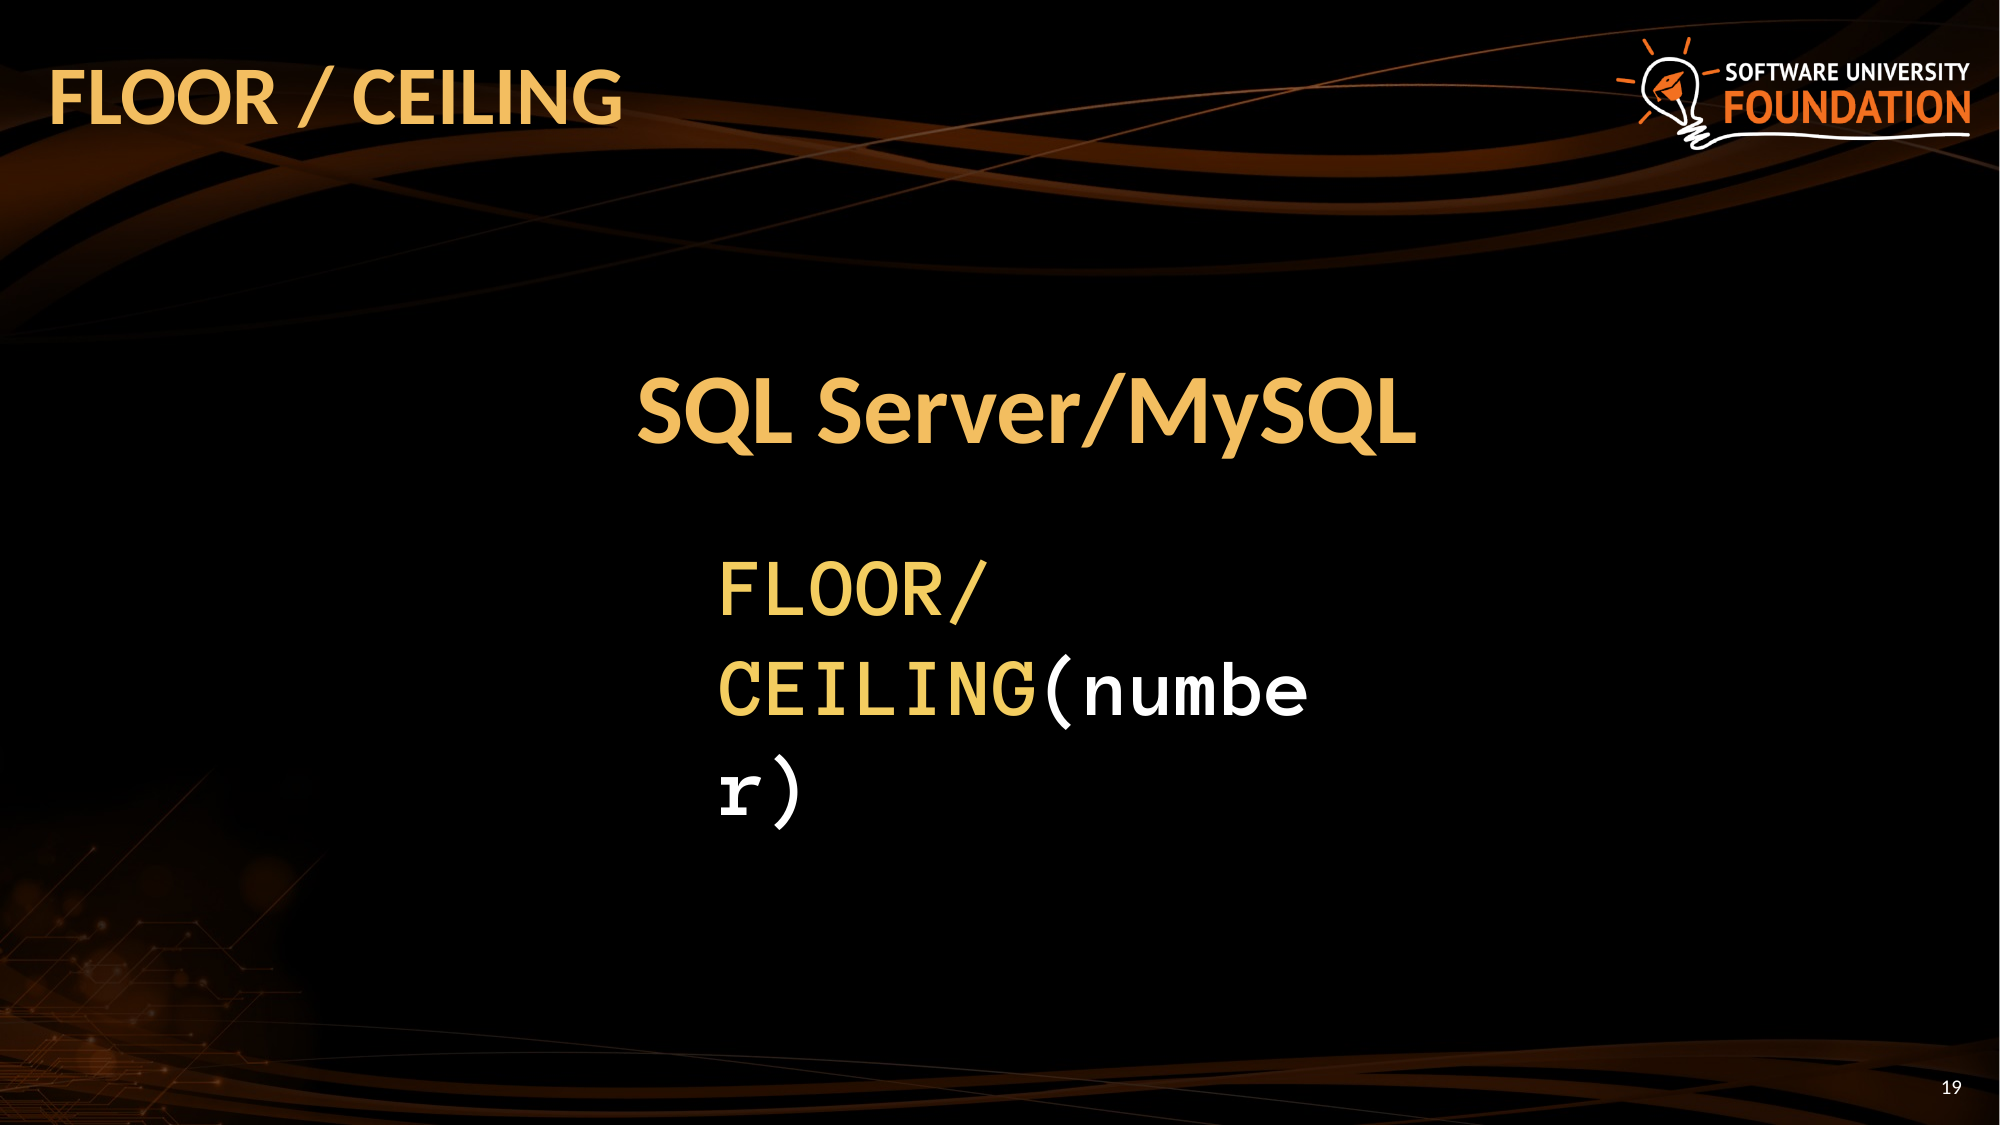

# FLOOR / CEILING
SQL Server/MySQL

FLOOR/CEILING(number)

19